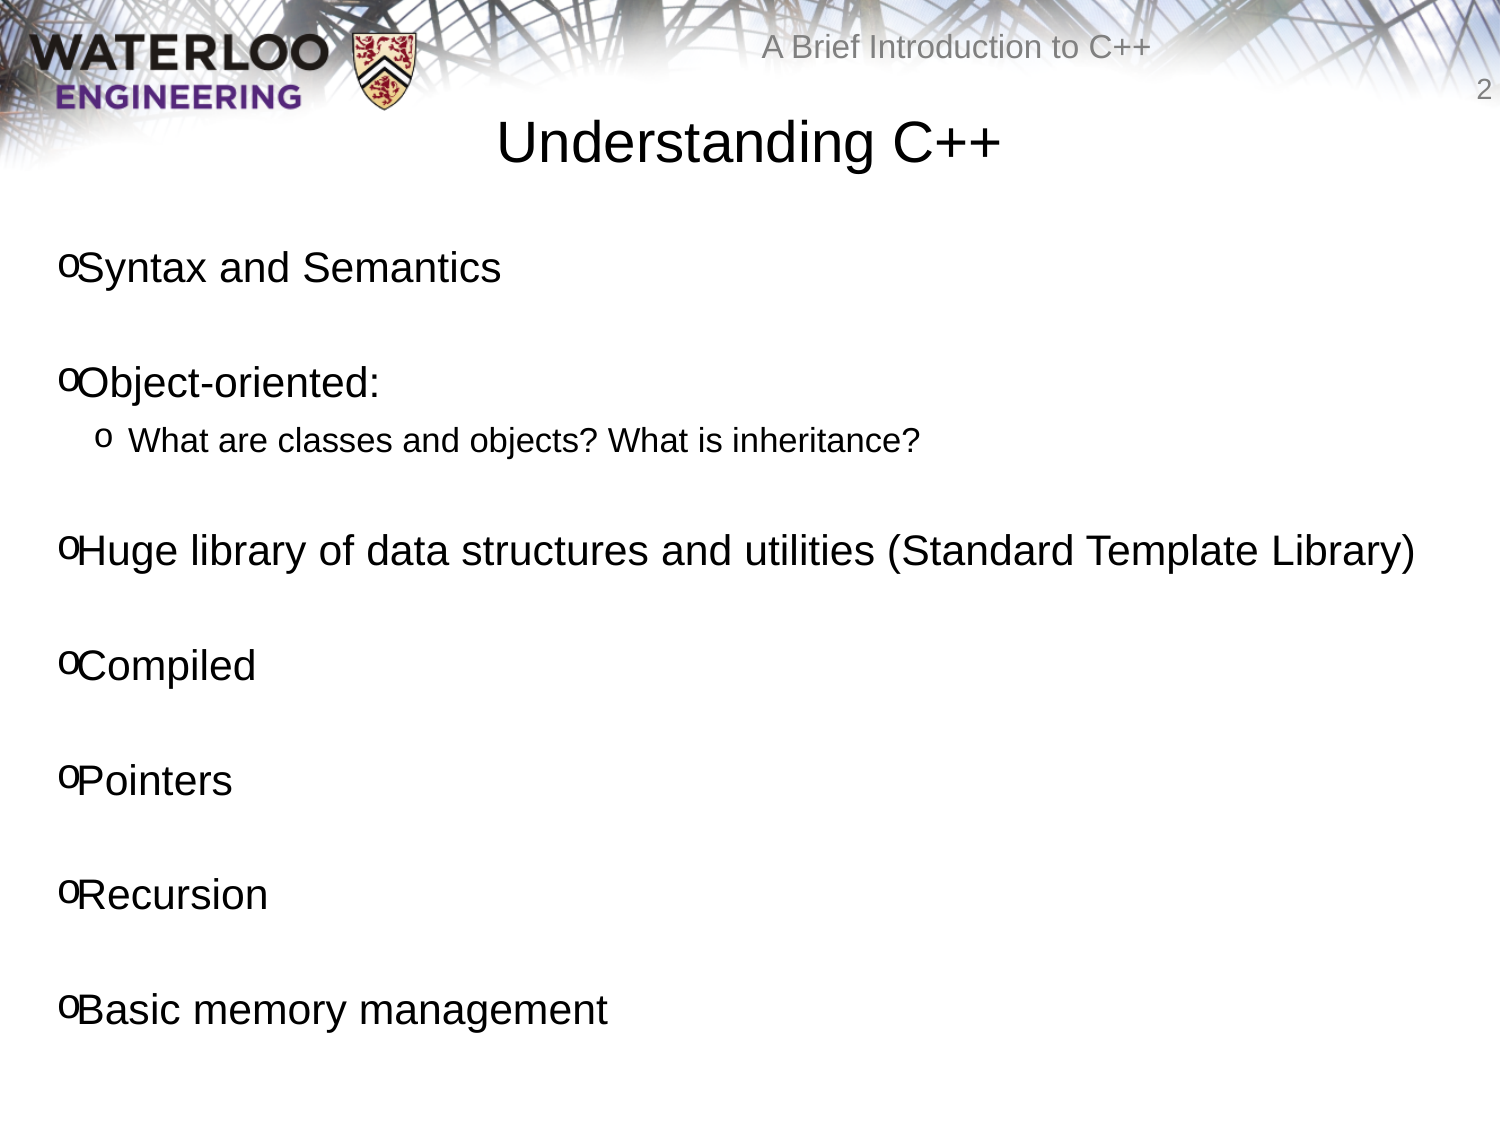

# Understanding C++
Syntax and Semantics
Object-oriented:
What are classes and objects? What is inheritance?
Huge library of data structures and utilities (Standard Template Library)
Compiled
Pointers
Recursion
Basic memory management